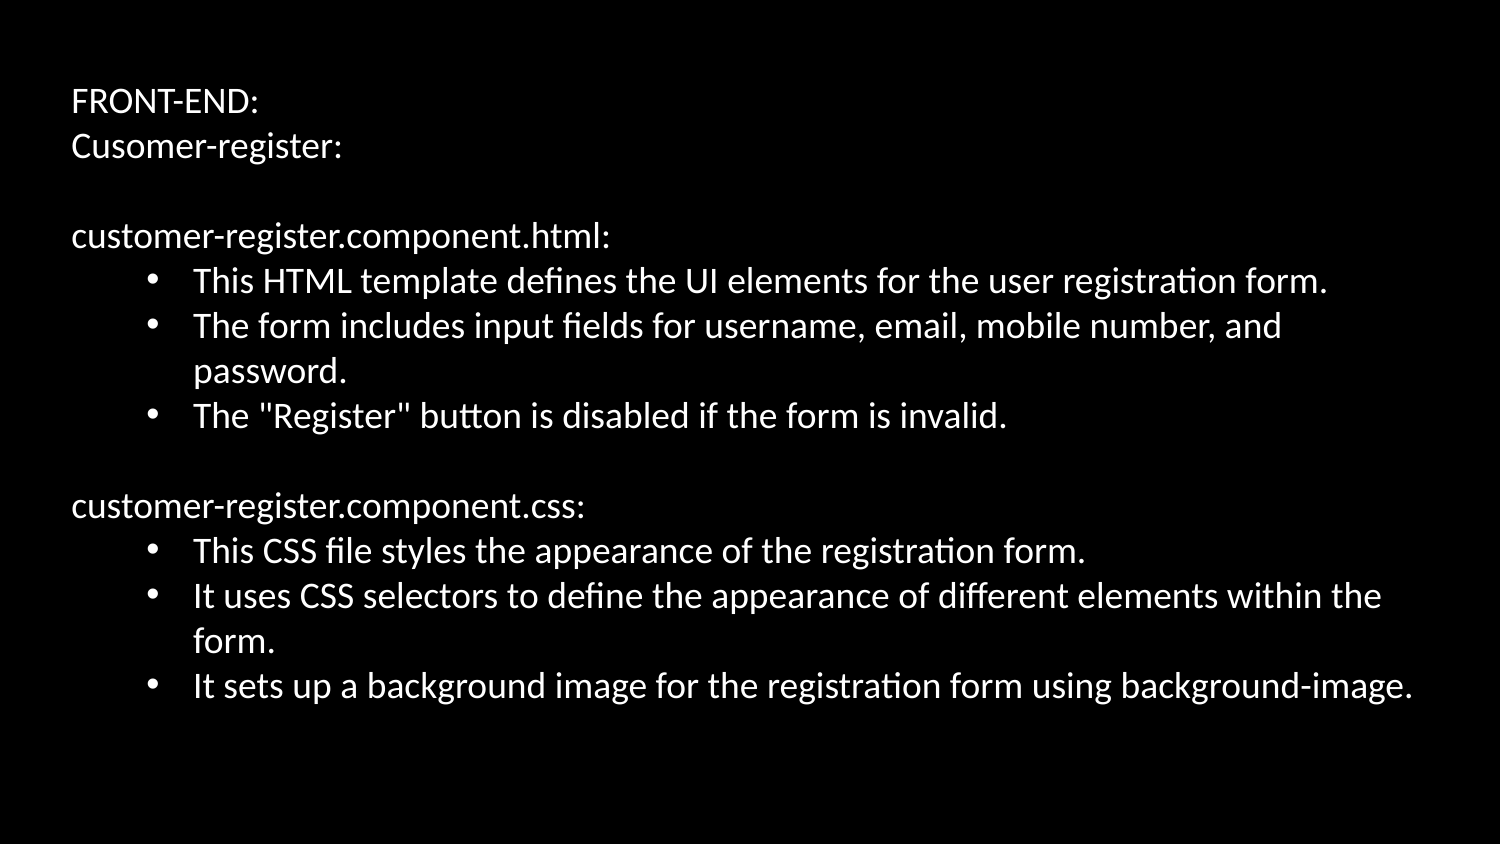

FRONT-END:
Cusomer-register:

customer-register.component.html:
This HTML template defines the UI elements for the user registration form.
The form includes input fields for username, email, mobile number, and password.
The "Register" button is disabled if the form is invalid.

customer-register.component.css:
This CSS file styles the appearance of the registration form.
It uses CSS selectors to define the appearance of different elements within the form.
It sets up a background image for the registration form using background-image.